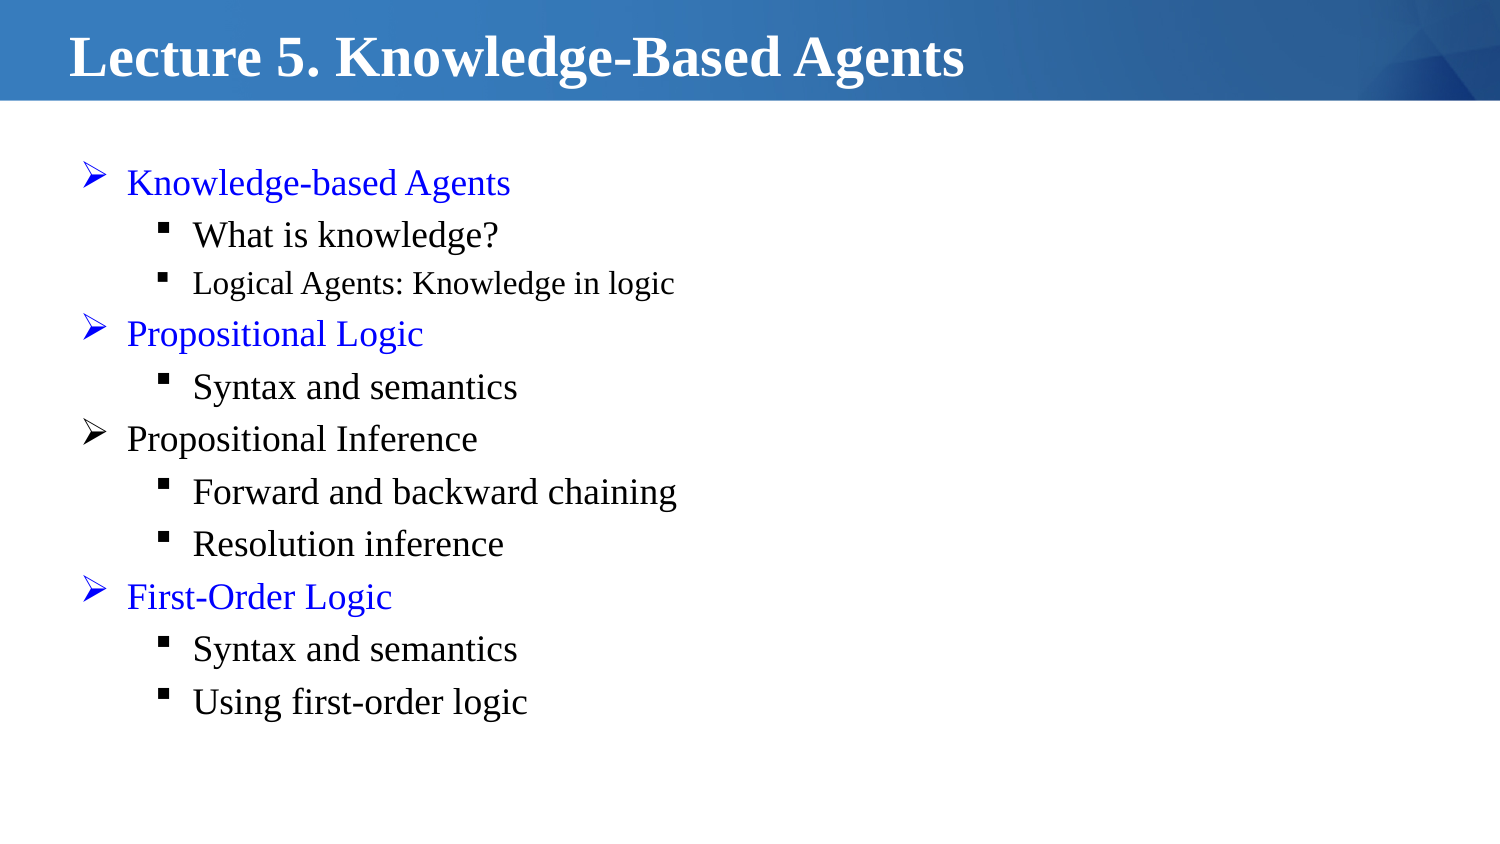

# Lecture 5. Knowledge-Based Agents
Knowledge-based Agents
What is knowledge?
Logical Agents: Knowledge in logic
Propositional Logic
Syntax and semantics
Propositional Inference
Forward and backward chaining
Resolution inference
First-Order Logic
Syntax and semantics
Using first-order logic